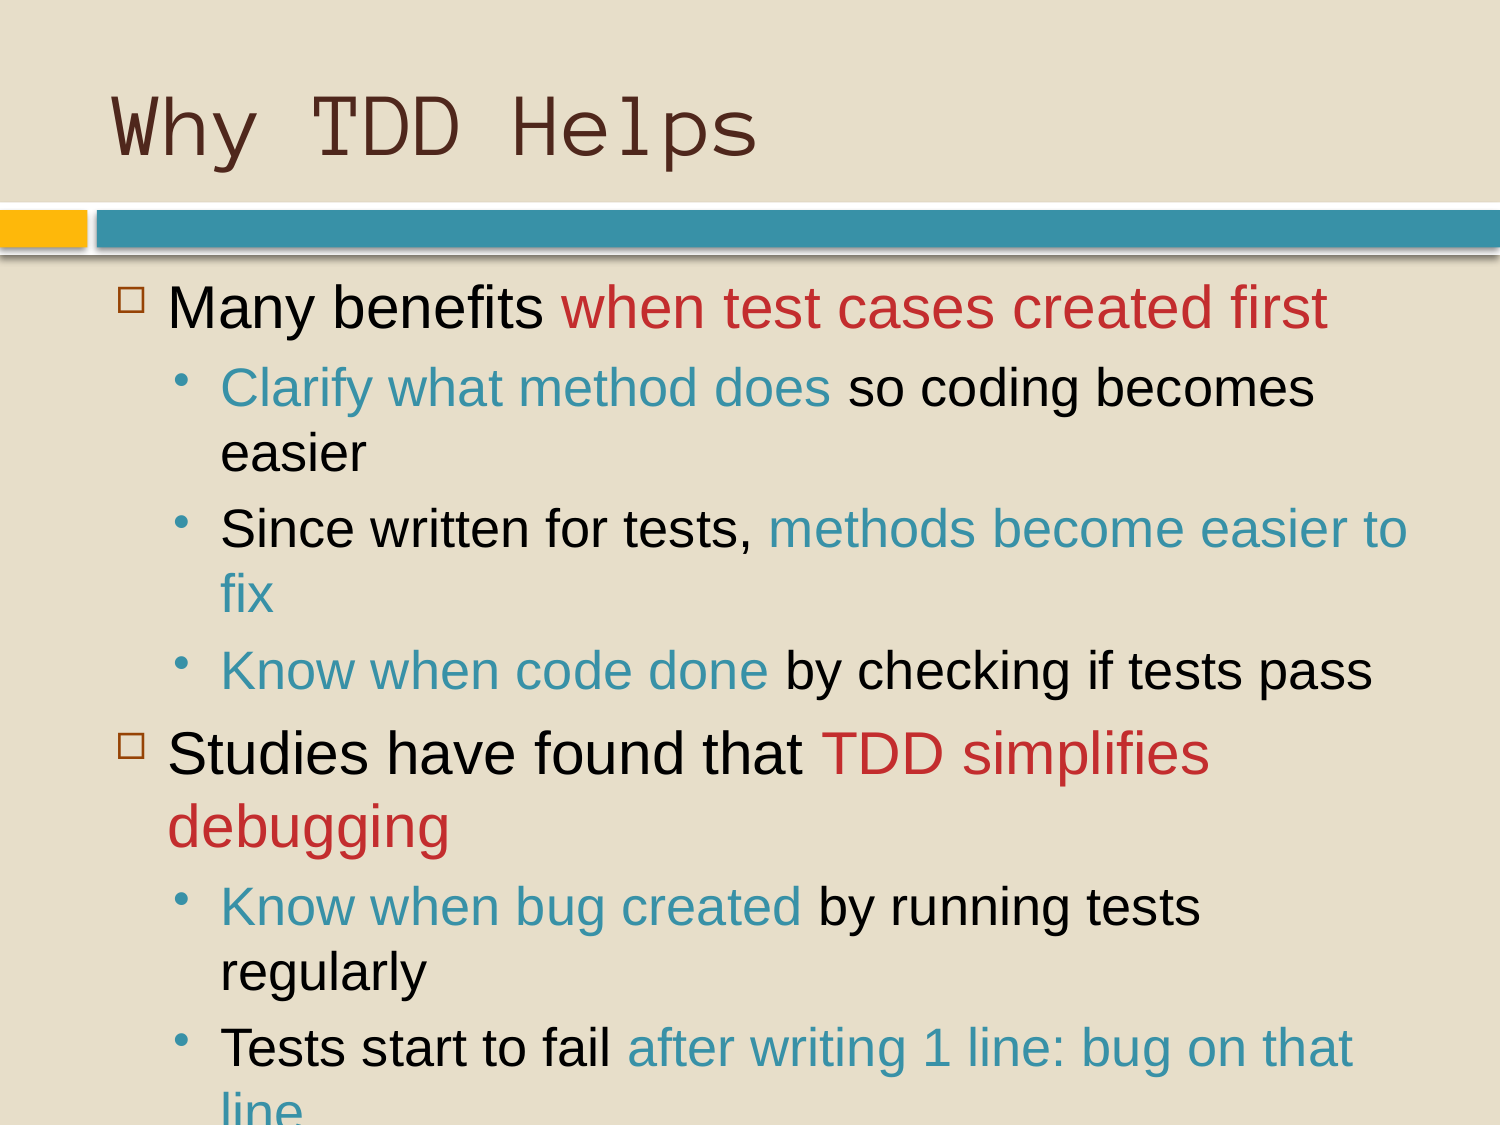

# Why TDD Helps
Many benefits when test cases created first
Clarify what method does so coding becomes easier
Since written for tests, methods become easier to fix
Know when code done by checking if tests pass
Studies have found that TDD simplifies debugging
Know when bug created by running tests regularly
Tests start to fail after writing 1 line: bug on that line
Bugs… somewhere(?) when hours pass before testing